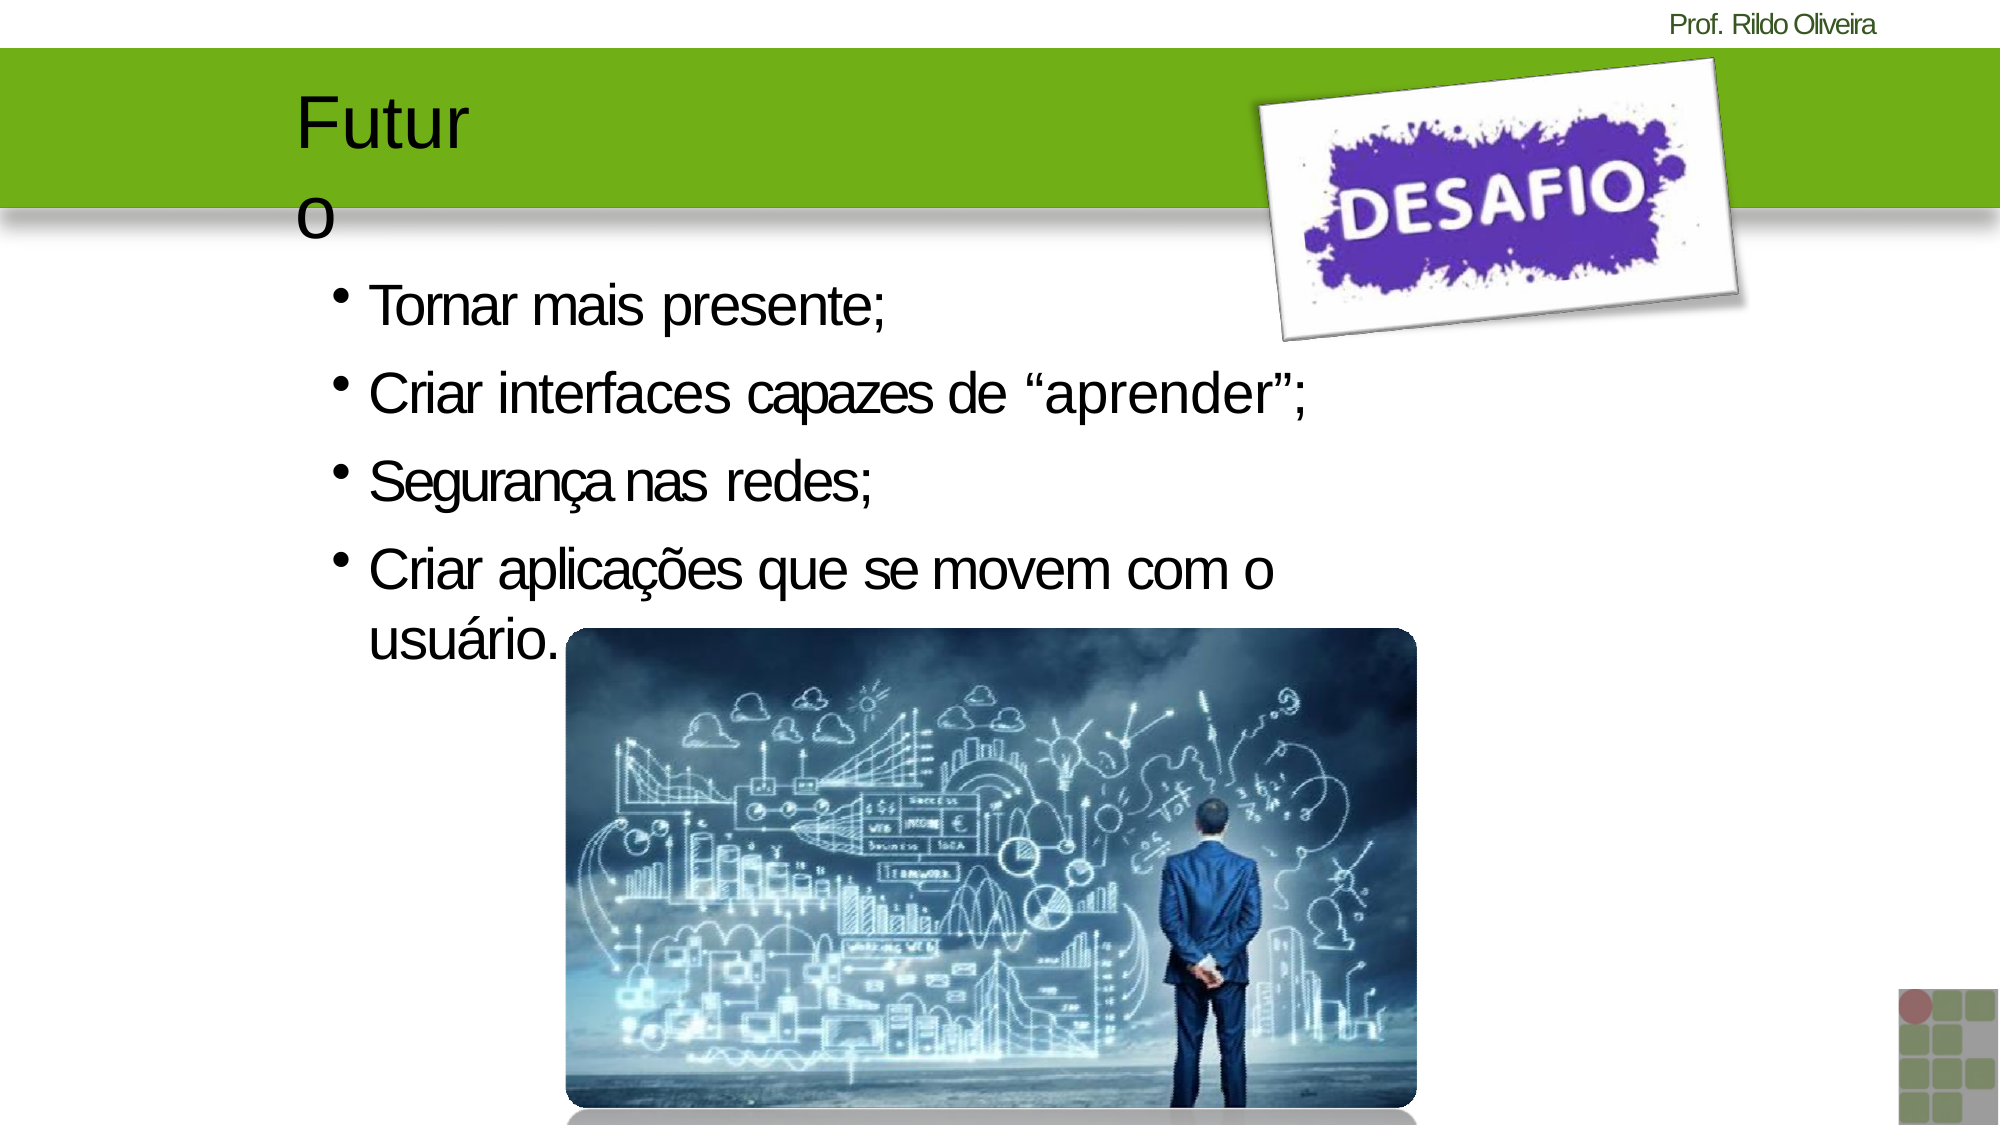

# Futuro
Tornar mais presente;
Criar interfaces capazes de “aprender”;
Segurança nas redes;
Criar aplicações que se movem com o usuário.